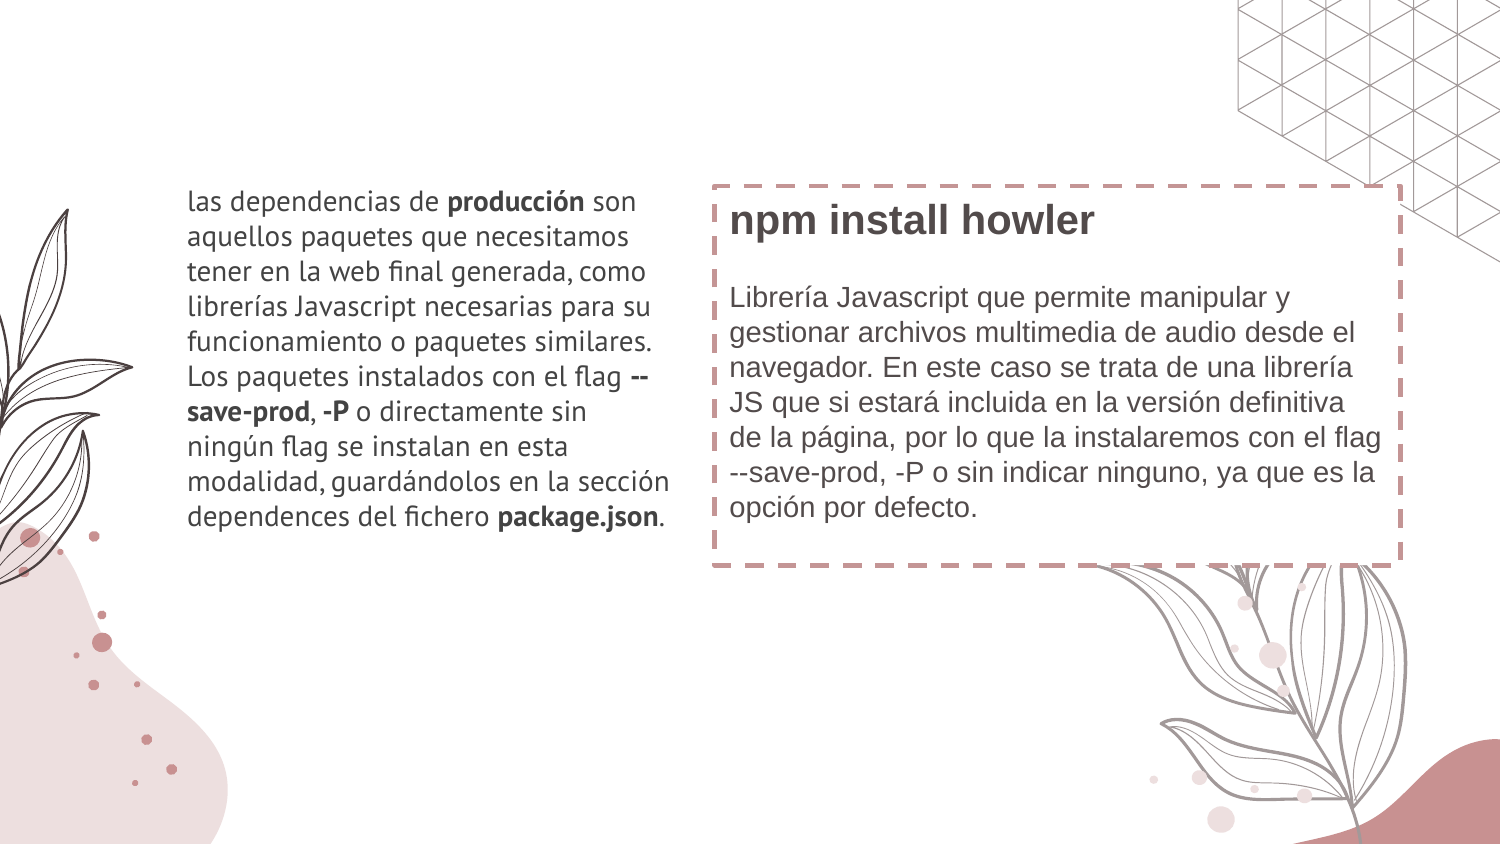

las dependencias de producción son aquellos paquetes que necesitamos tener en la web final generada, como librerías Javascript necesarias para su funcionamiento o paquetes similares. Los paquetes instalados con el flag --save-prod, -P o directamente sin ningún flag se instalan en esta modalidad, guardándolos en la sección dependences del fichero package.json.

npm install howler

Librería Javascript que permite manipular y gestionar archivos multimedia de audio desde el navegador. En este caso se trata de una librería JS que si estará incluida en la versión definitiva de la página, por lo que la instalaremos con el flag --save-prod, -P o sin indicar ninguno, ya que es la opción por defecto.